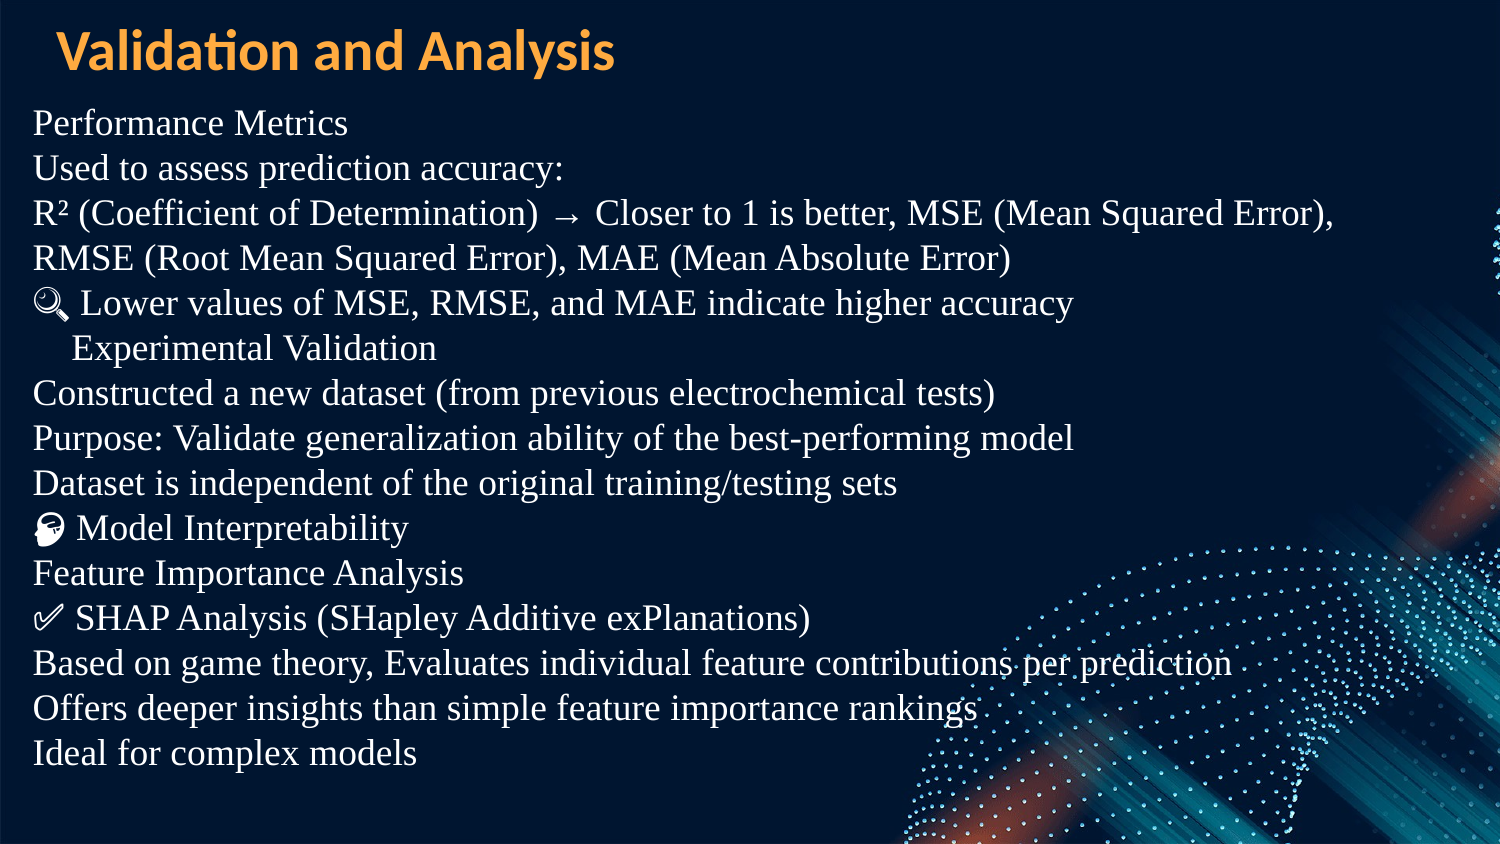

Validation and Analysis
Performance Metrics
Used to assess prediction accuracy:
R² (Coefficient of Determination) → Closer to 1 is better, MSE (Mean Squared Error), RMSE (Root Mean Squared Error), MAE (Mean Absolute Error)
🔍 Lower values of MSE, RMSE, and MAE indicate higher accuracy
🧪 Experimental Validation
Constructed a new dataset (from previous electrochemical tests)
Purpose: Validate generalization ability of the best-performing model
Dataset is independent of the original training/testing sets
🧠 Model Interpretability
Feature Importance Analysis
✅ SHAP Analysis (SHapley Additive exPlanations)
Based on game theory, Evaluates individual feature contributions per prediction
Offers deeper insights than simple feature importance rankings
Ideal for complex models